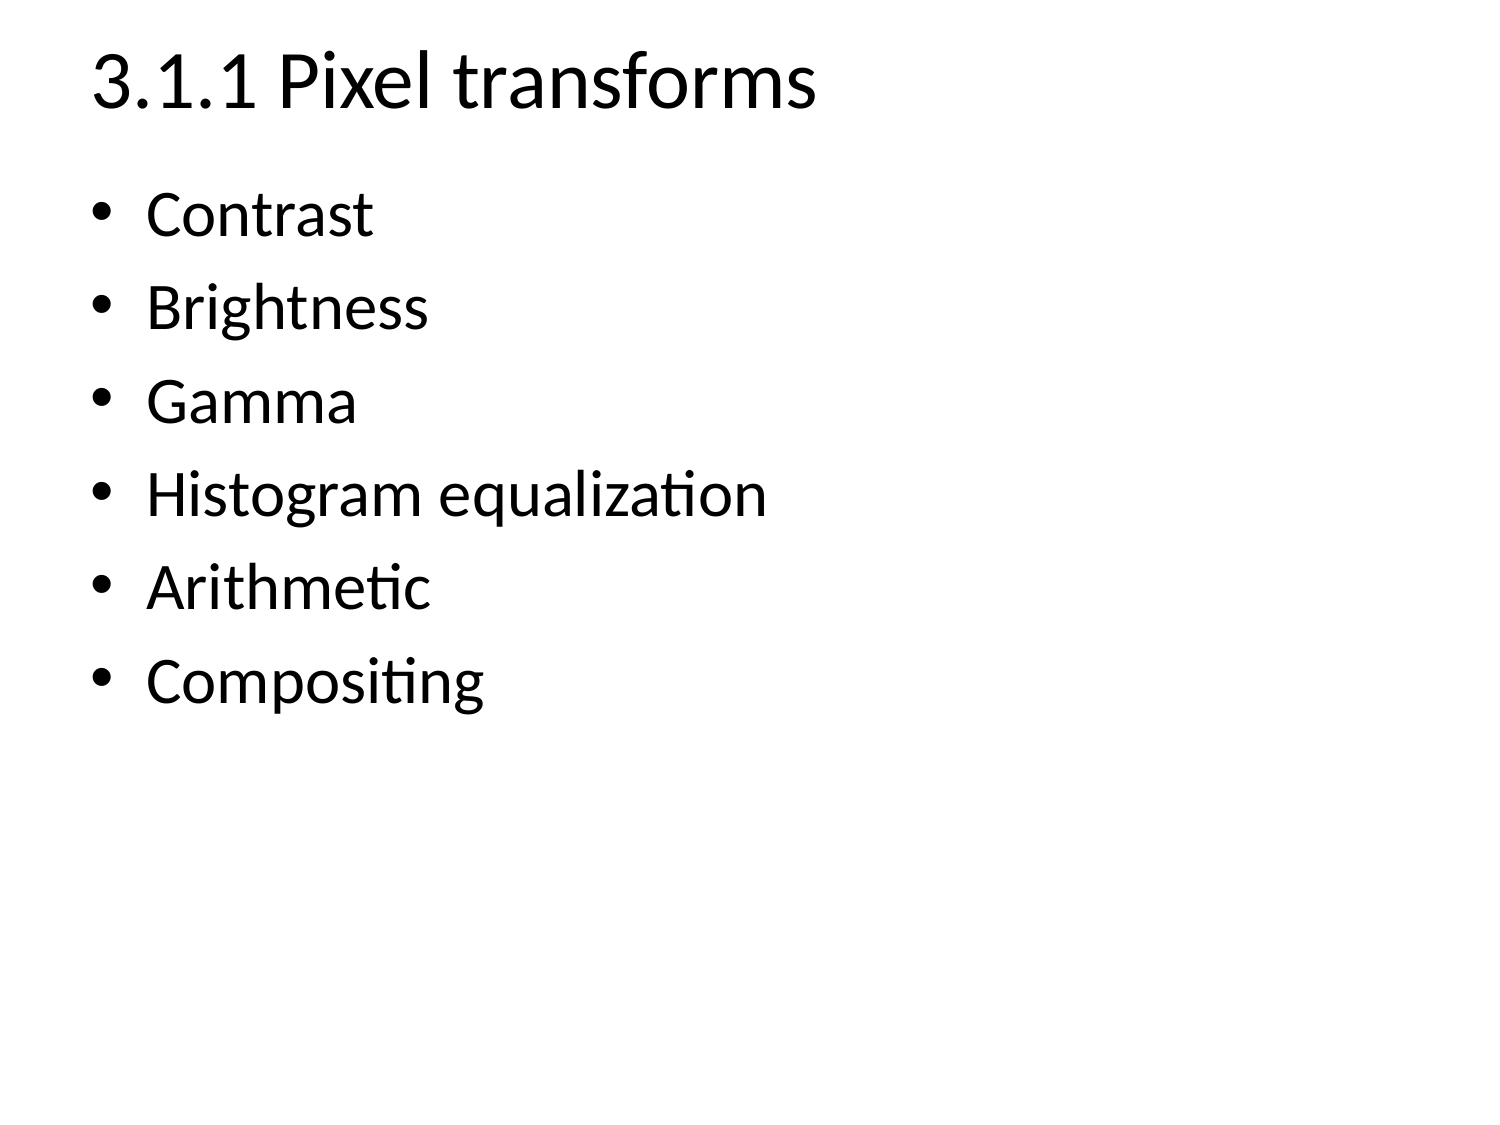

# 3.1.1 Pixel transforms
Contrast
Brightness
Gamma
Histogram equalization
Arithmetic
Compositing